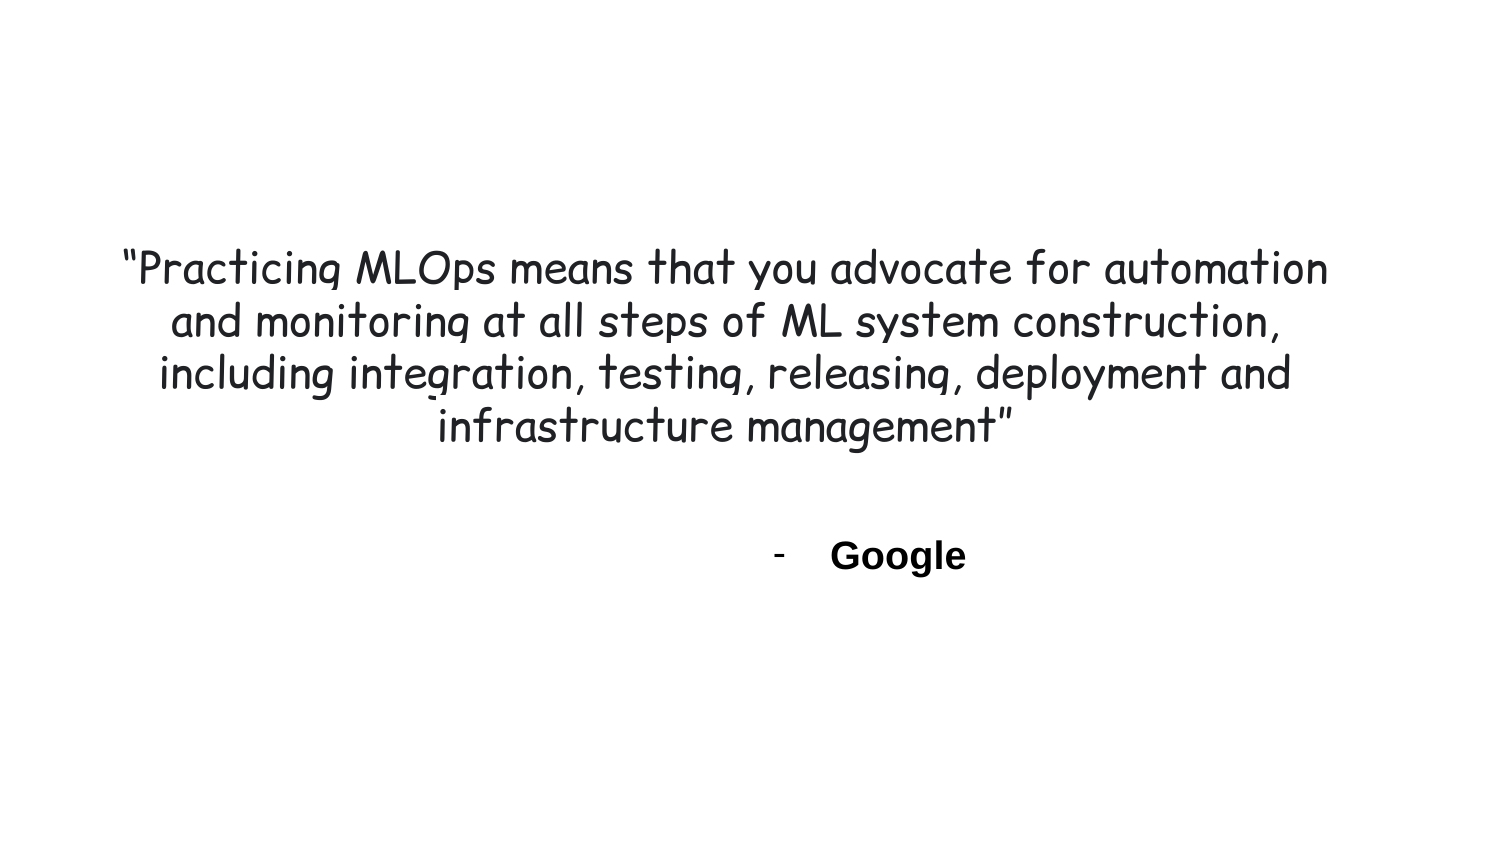

“Practicing MLOps means that you advocate for automation and monitoring at all steps of ML system construction, including integration, testing, releasing, deployment and infrastructure management”
Google